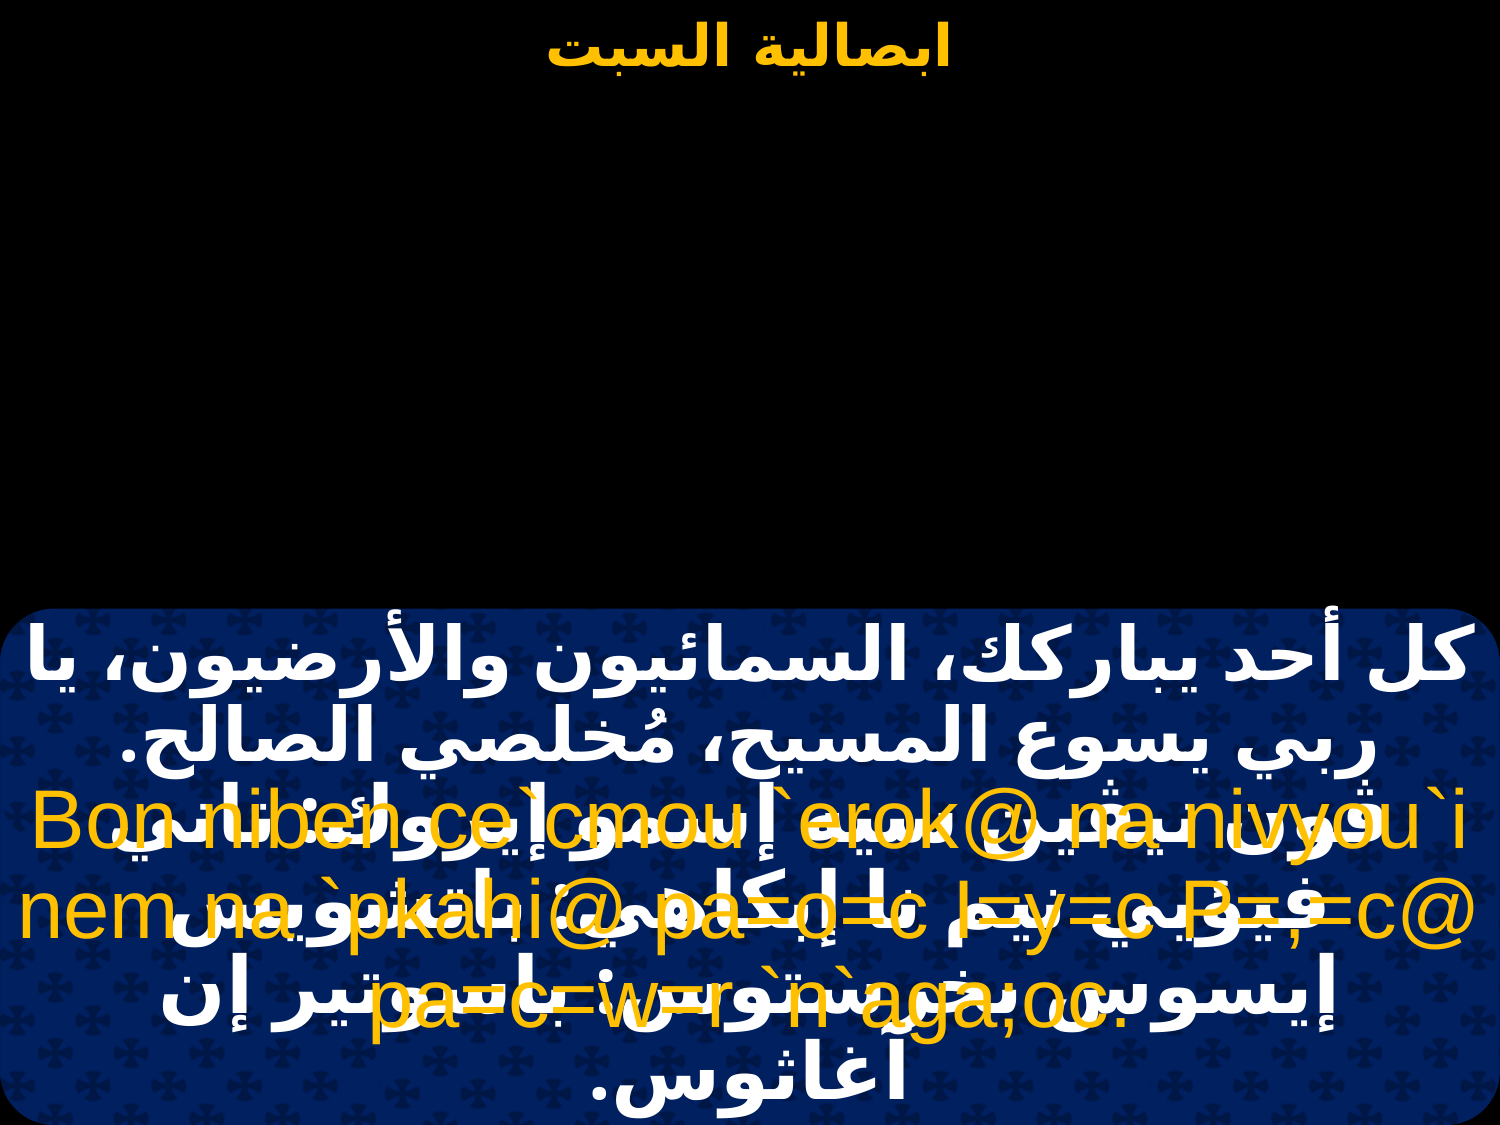

#
كل أحد يباركك، السمائيون والأرضيون، يا ربي يسوع المسيح، مُخلصي الصالح.
Bon niben ce`cmou `erok@ na nivyou`i nem na `pkahi@ pa=o=c I=y=c P=,=c@ pa=c=w=r `n`aga;oc.
ڤون نيڤين سيه إسمو إيروك: ناني فيؤيي نيم نا إبكاهي: باتشويس إيسوس بخرستوس: باسوتير إن آغاثوس.